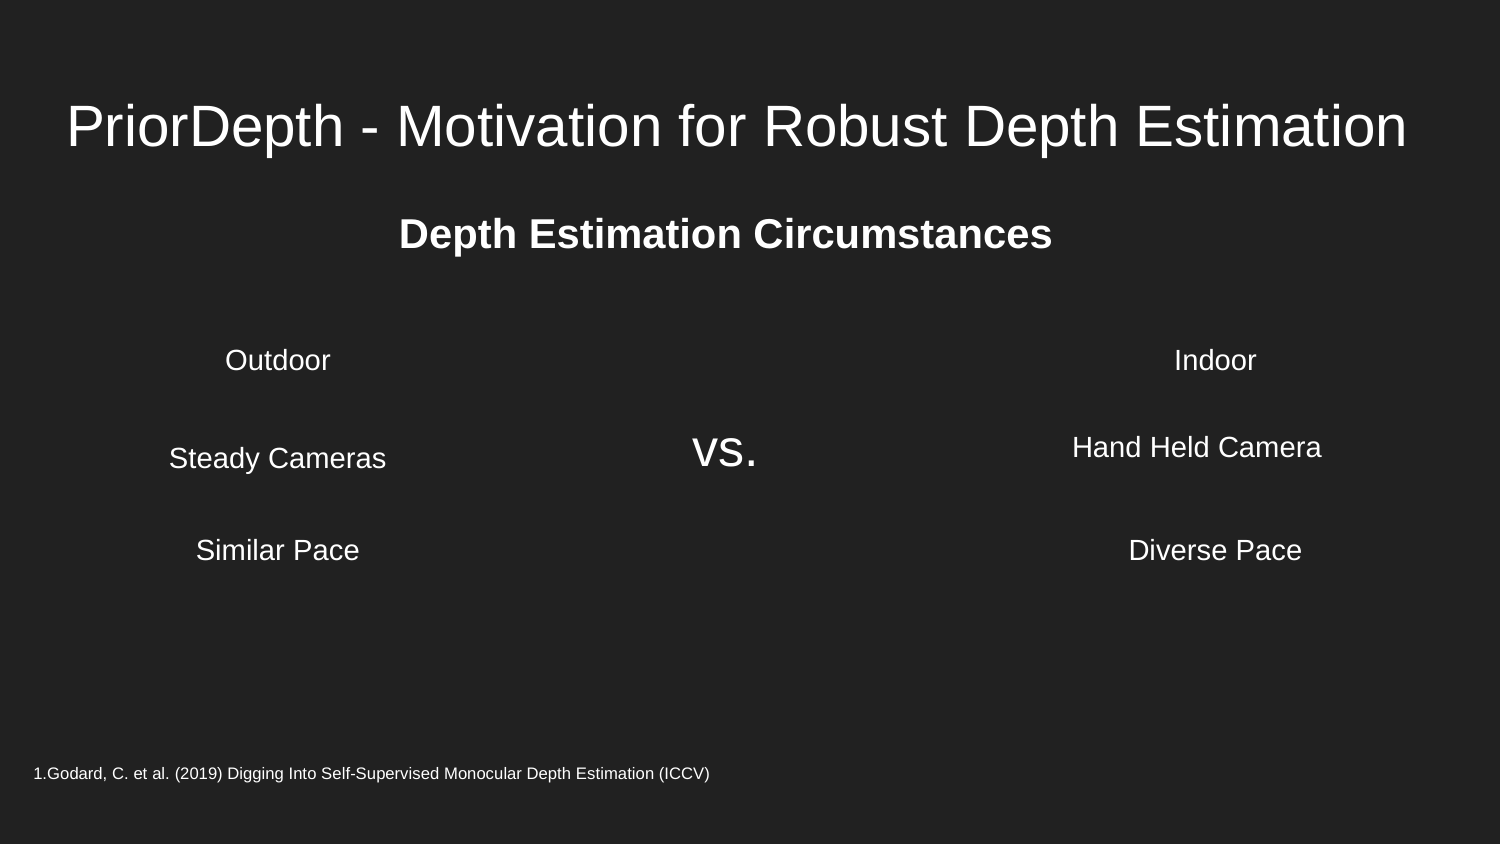

# PriorDepth - Motivation for Robust Depth Estimation
Depth Estimation Circumstances
Outdoor
Indoor
vs.

Hand Held Camera
Steady Cameras
Similar Pace
Diverse Pace
1.Godard, C. et al. (2019) Digging Into Self-Supervised Monocular Depth Estimation (ICCV)